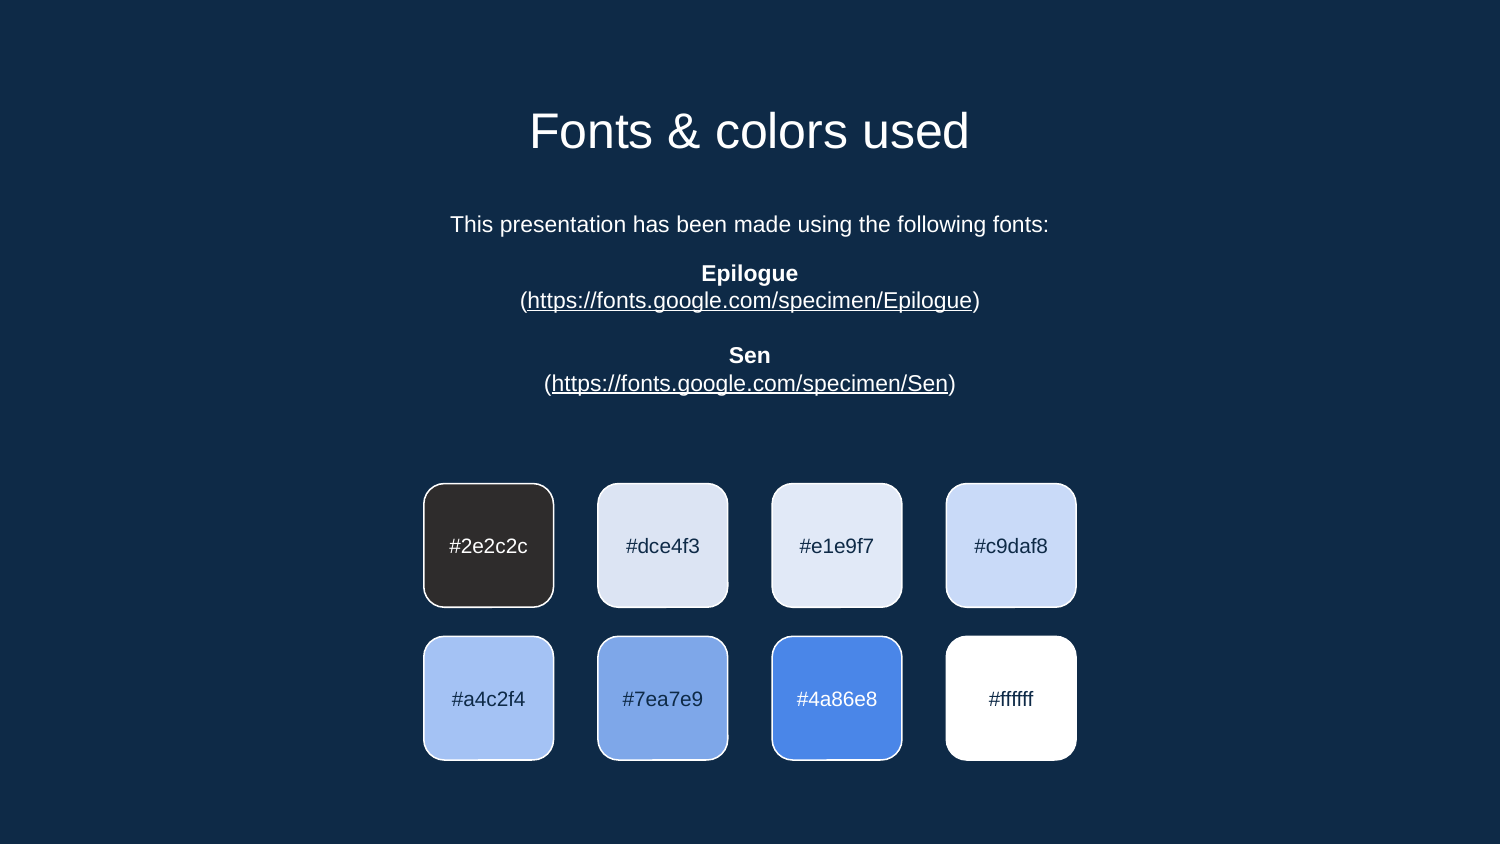

# Fonts & colors used
This presentation has been made using the following fonts:
Epilogue
(https://fonts.google.com/specimen/Epilogue)

Sen
(https://fonts.google.com/specimen/Sen)

#2e2c2c
#dce4f3
#e1e9f7
#c9daf8

#a4c2f4
#7ea7e9
#4a86e8
#ffffff